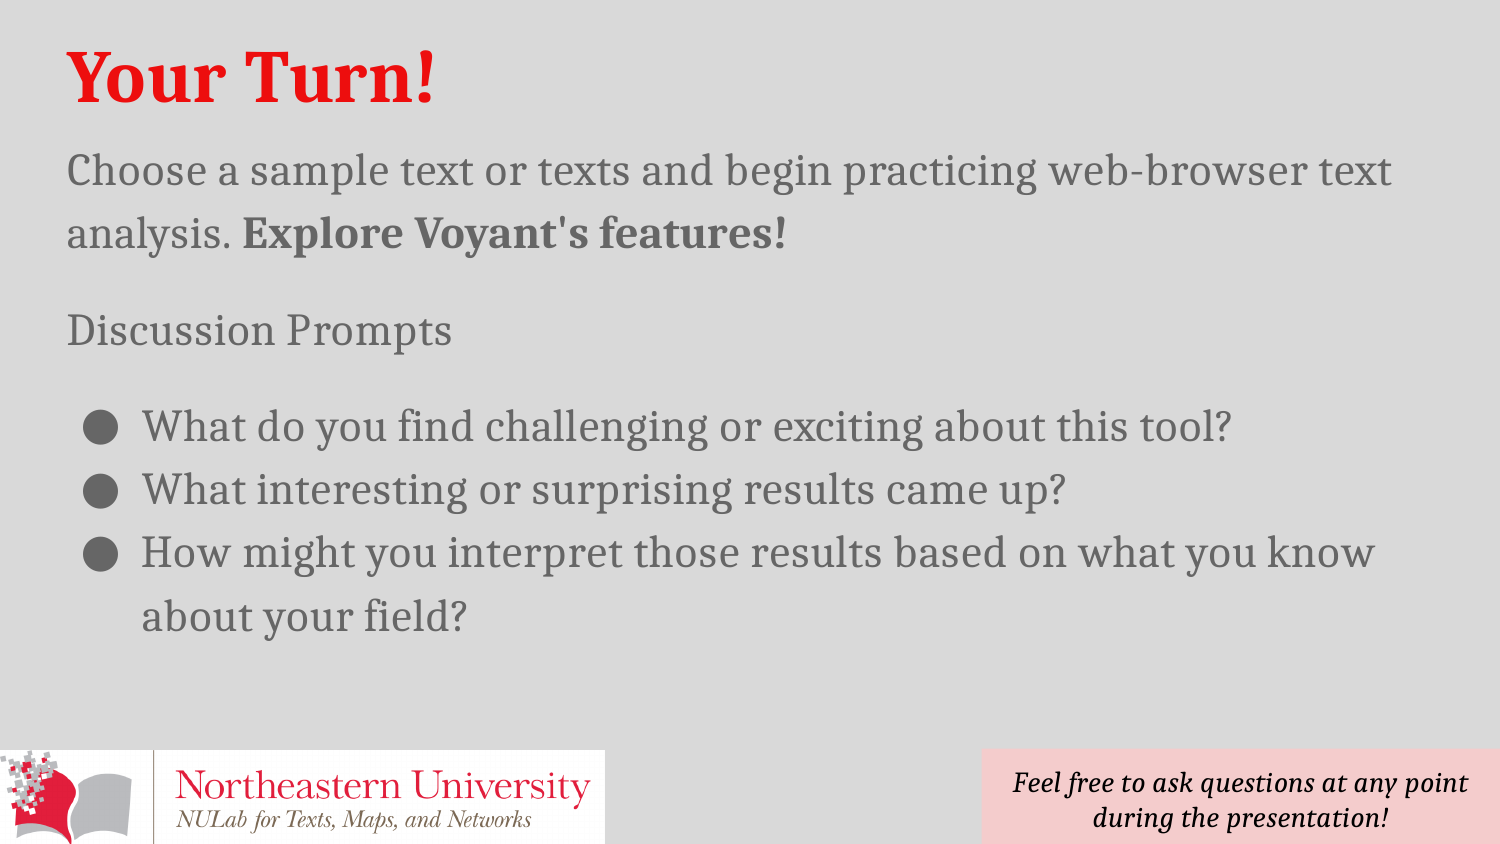

# Your Turn!
Choose a sample text or texts and begin practicing web-browser text analysis. Explore Voyant's features!
Discussion Prompts
What do you find challenging or exciting about this tool?
What interesting or surprising results came up?
How might you interpret those results based on what you know about your field?